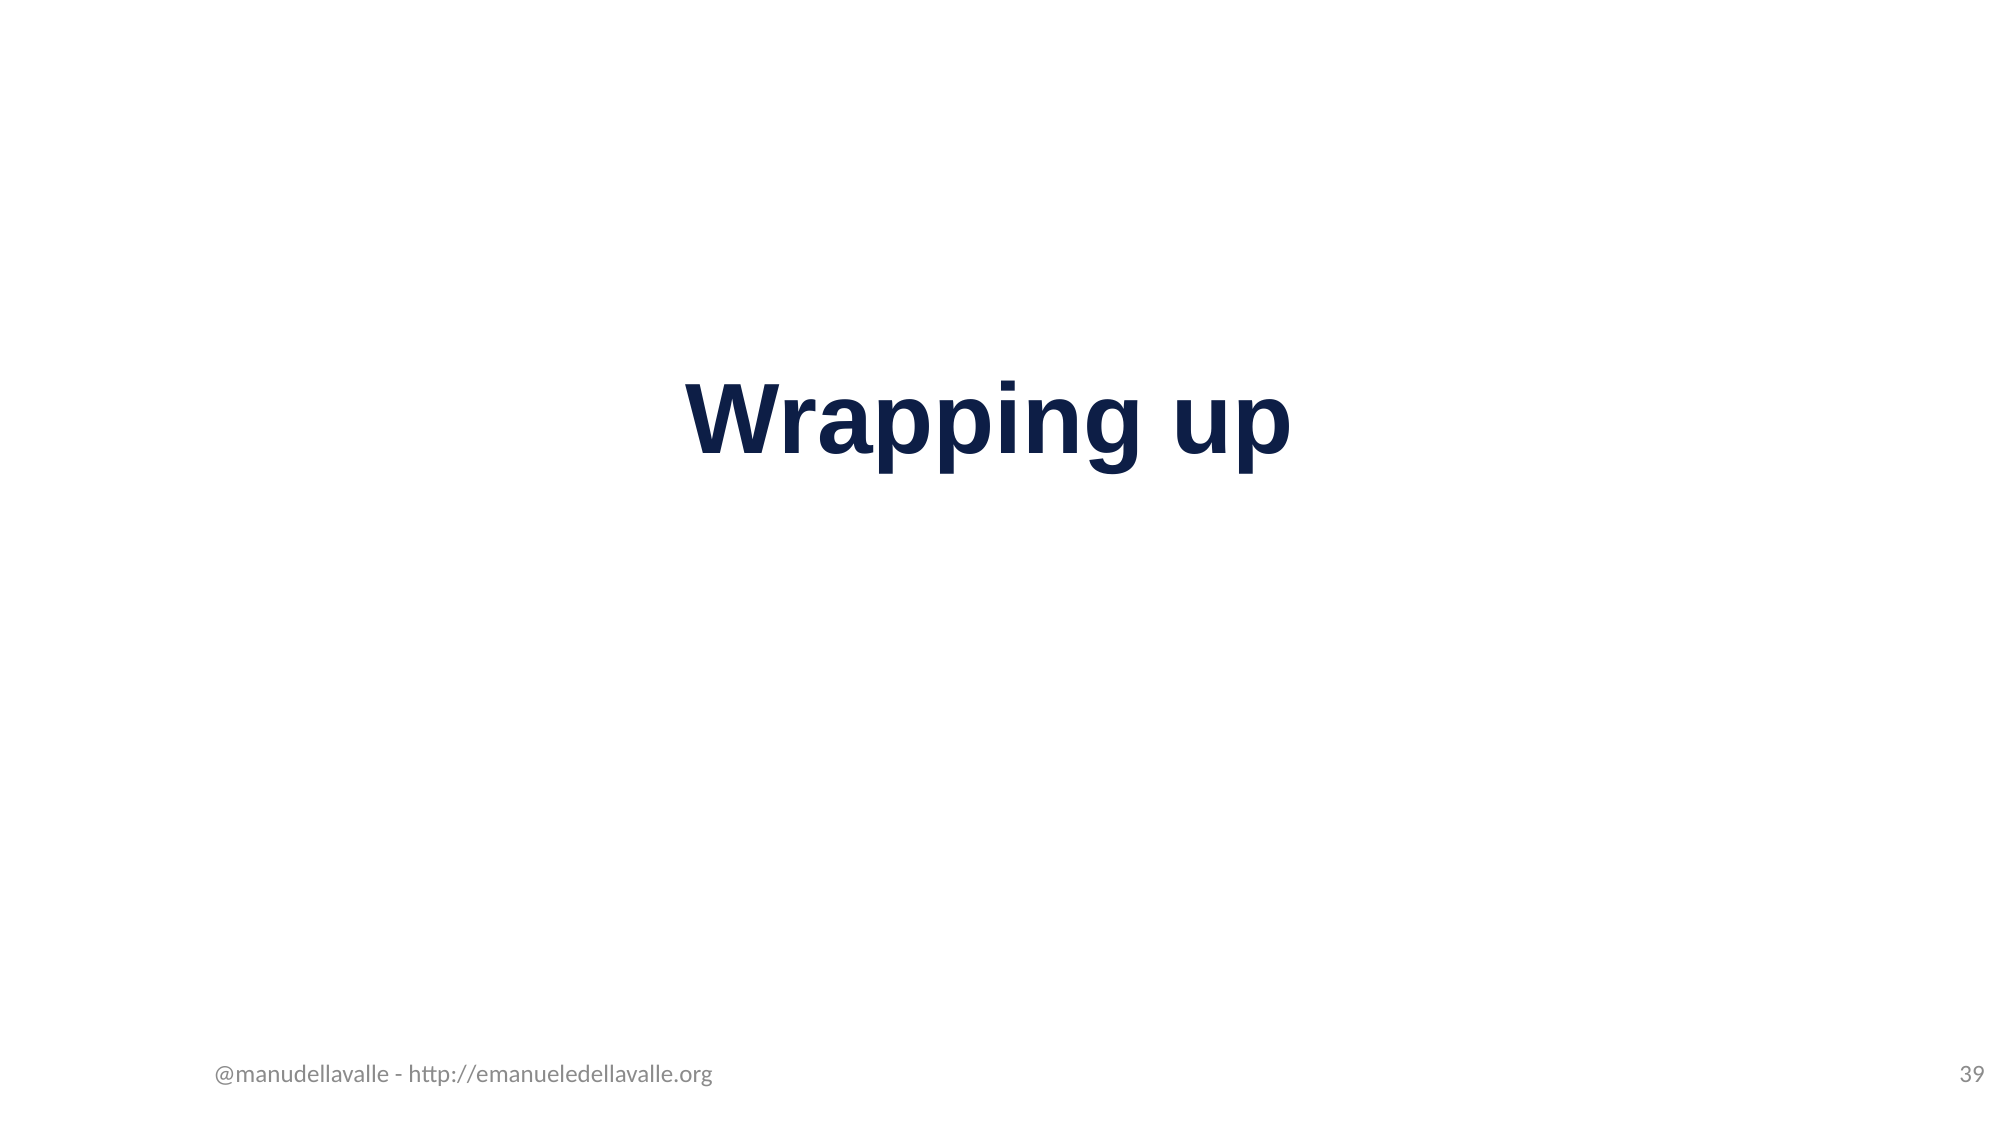

# Wrapping up

@manudellavalle - http://emanueledellavalle.org
39